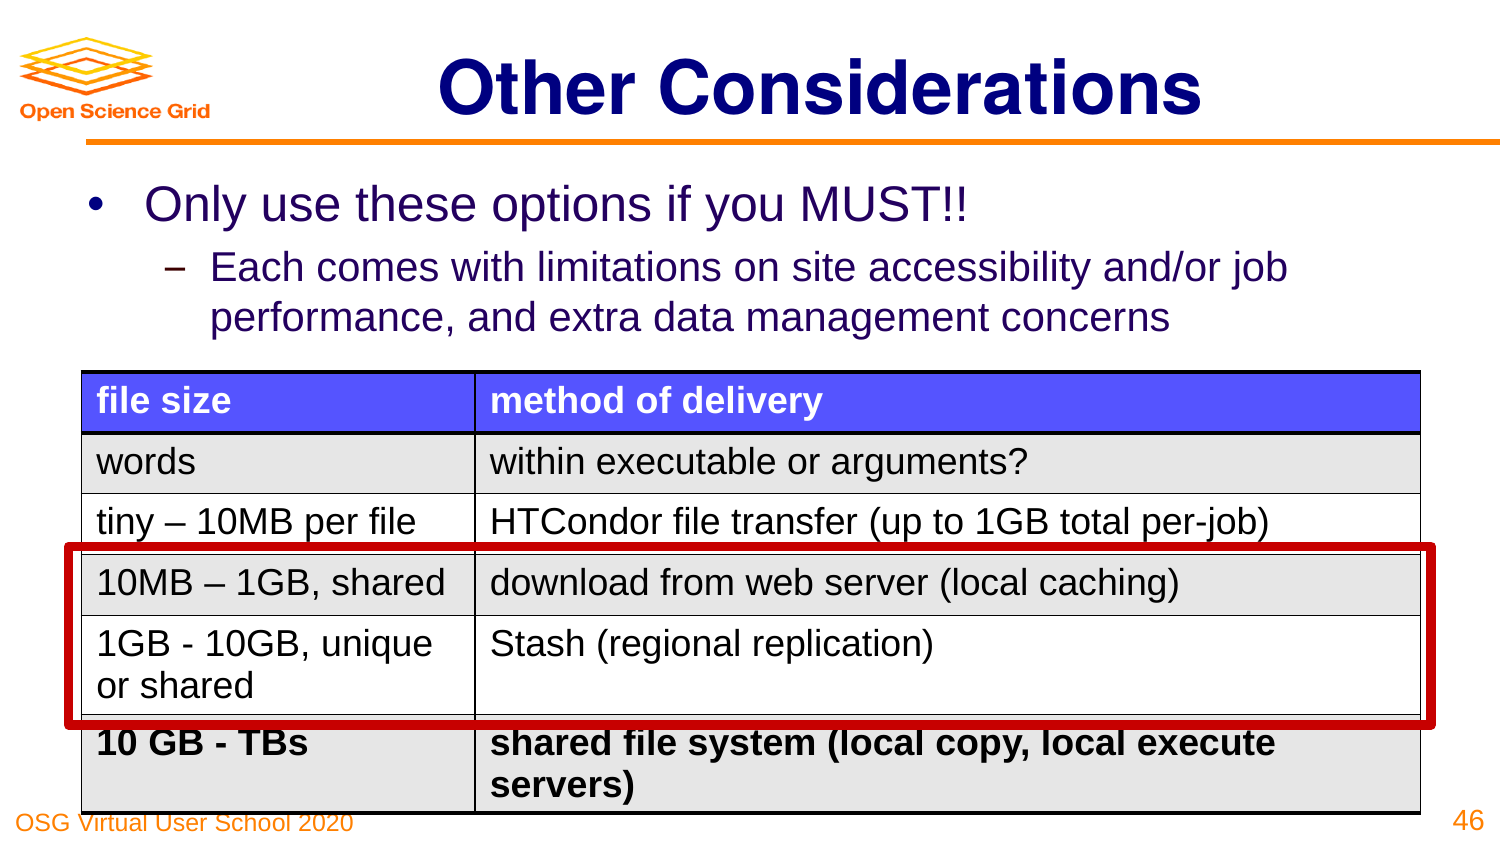

# Other Considerations
Only use these options if you MUST!!
Each comes with limitations on site accessibility and/or job performance, and extra data management concerns

| file size | method of delivery |
| --- | --- |
| words | within executable or arguments? |
| tiny – 10MB per file | HTCondor file transfer (up to 1GB total per-job) |
| 10MB – 1GB, shared | download from web server (local caching) |
| 1GB - 10GB, unique or shared | Stash (regional replication) |
| 10 GB - TBs | shared file system (local copy, local execute servers) |

46